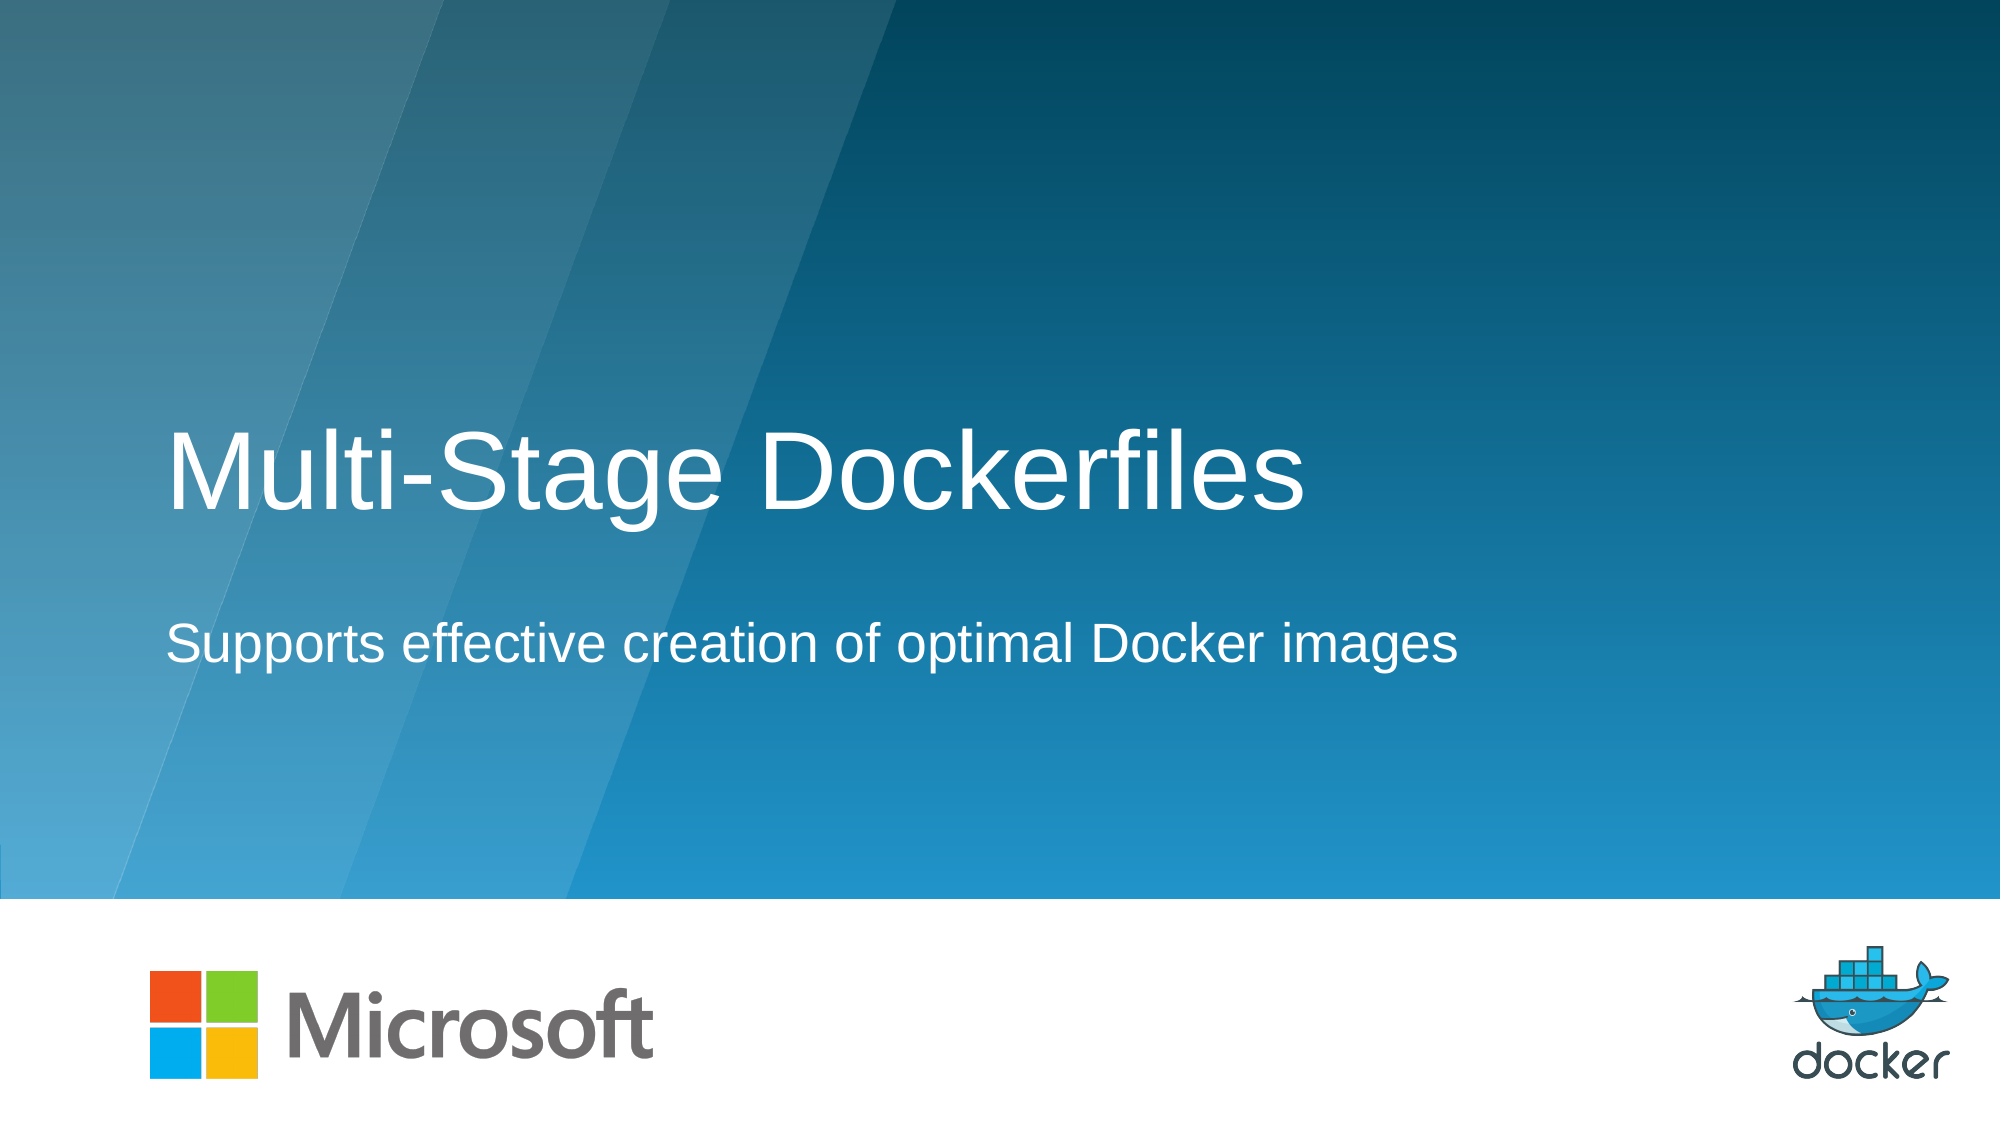

Multi-Stage Dockerfiles
Supports effective creation of optimal Docker images